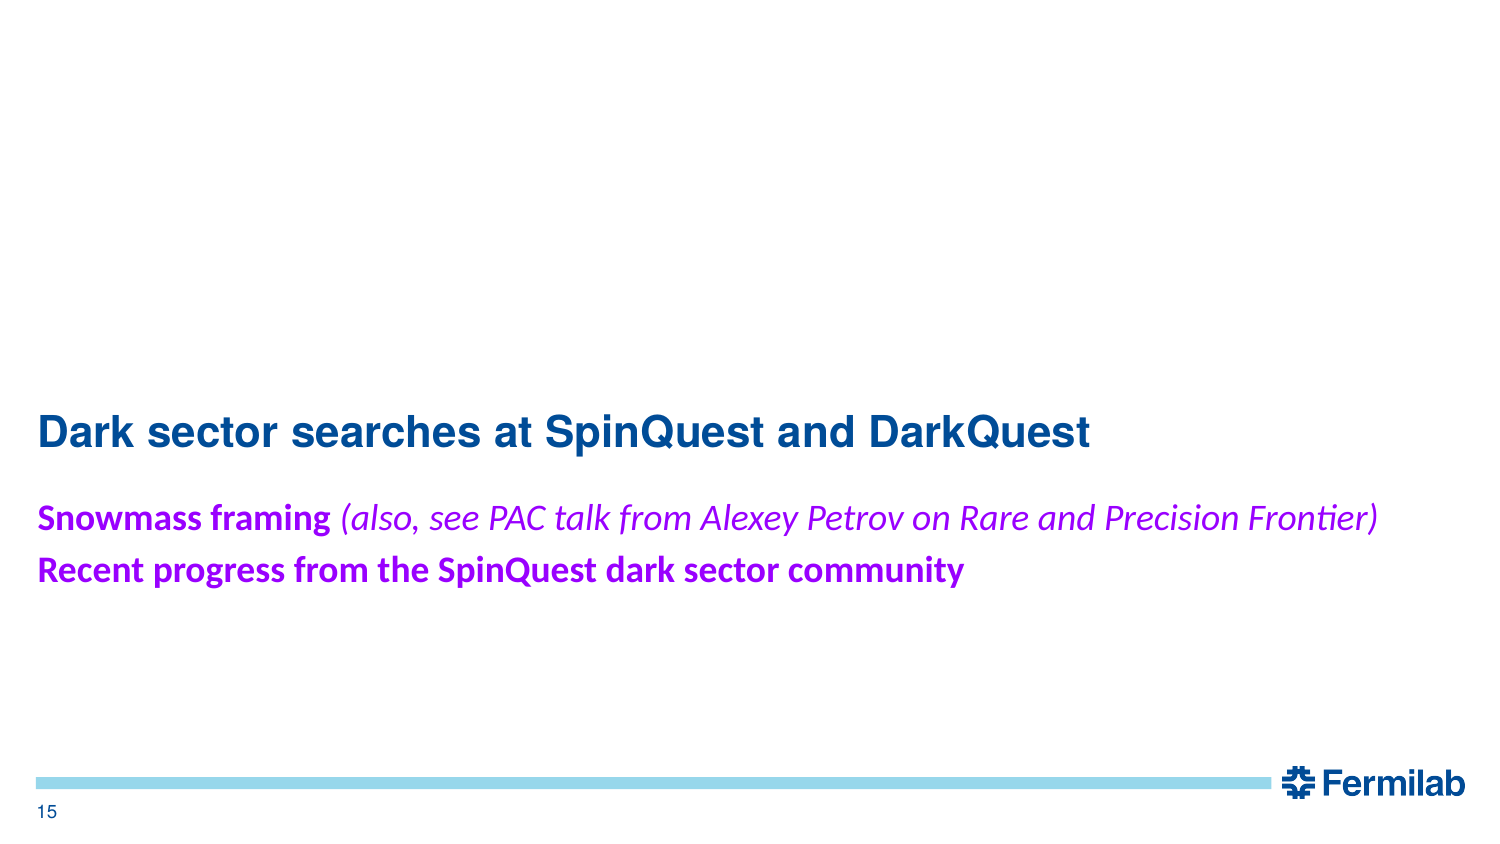

# Dark sector searches at SpinQuest and DarkQuest
Snowmass framing (also, see PAC talk from Alexey Petrov on Rare and Precision Frontier)
Recent progress from the SpinQuest dark sector community
15